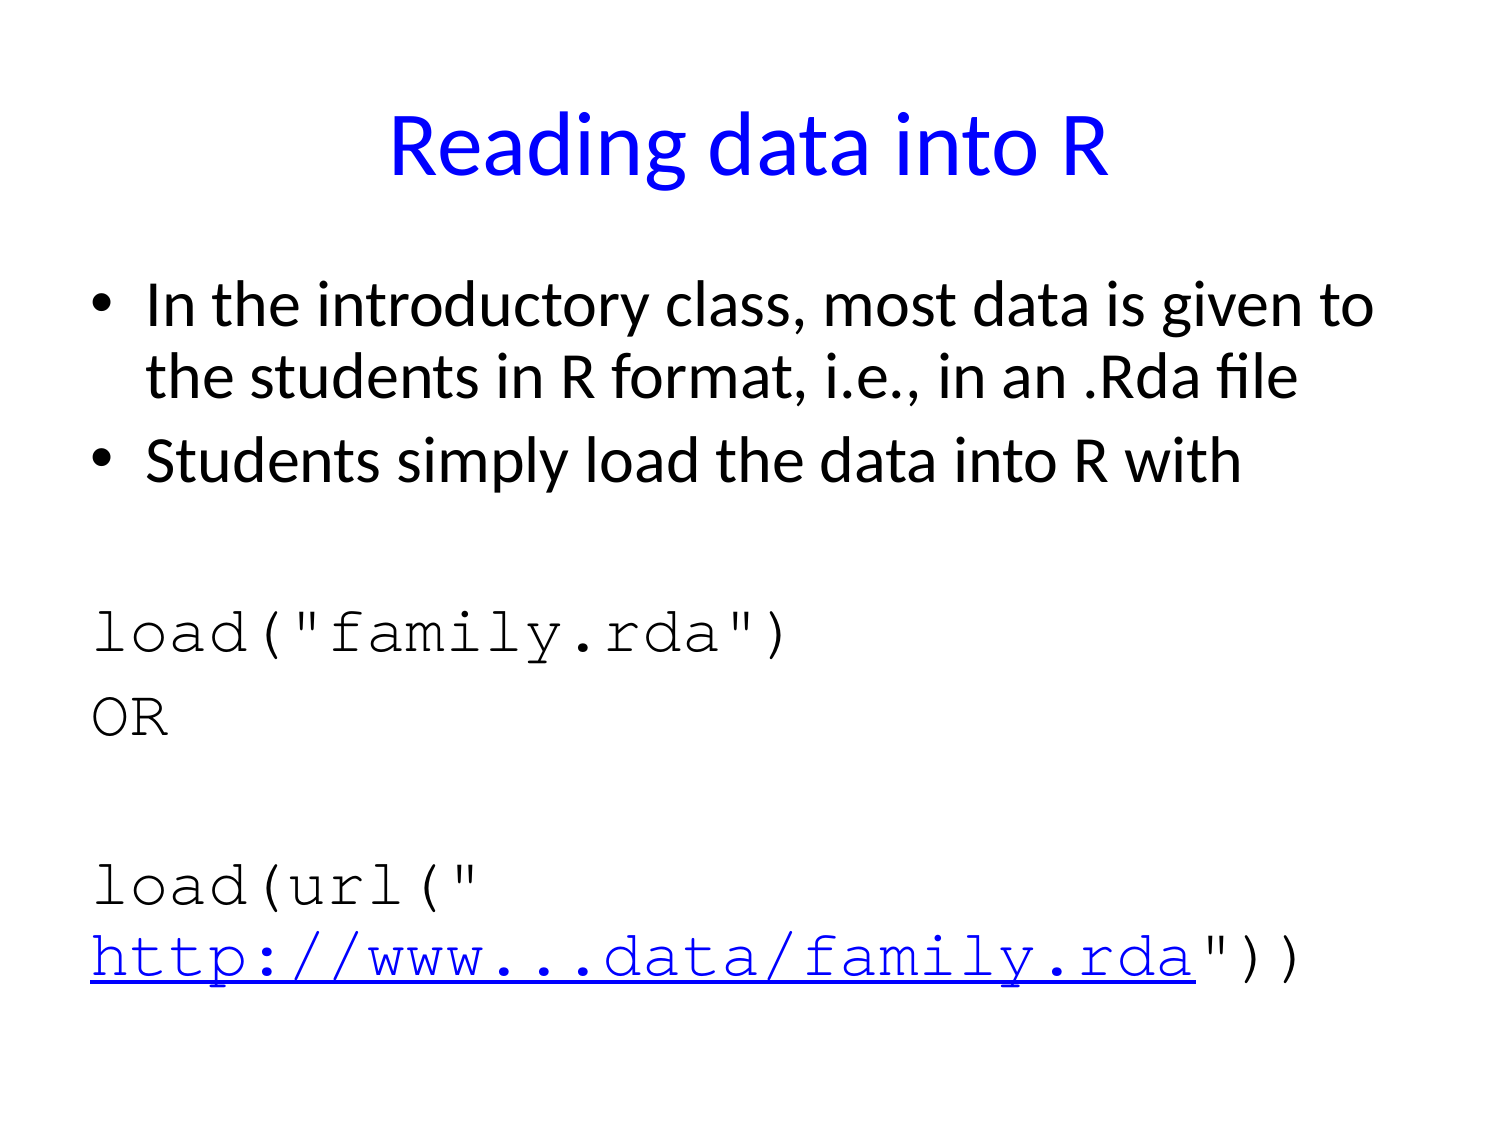

# Reading data into R
In the introductory class, most data is given to the students in R format, i.e., in an .Rda file
Students simply load the data into R with

load("family.rda")
OR

load(url("http://www...data/family.rda"))